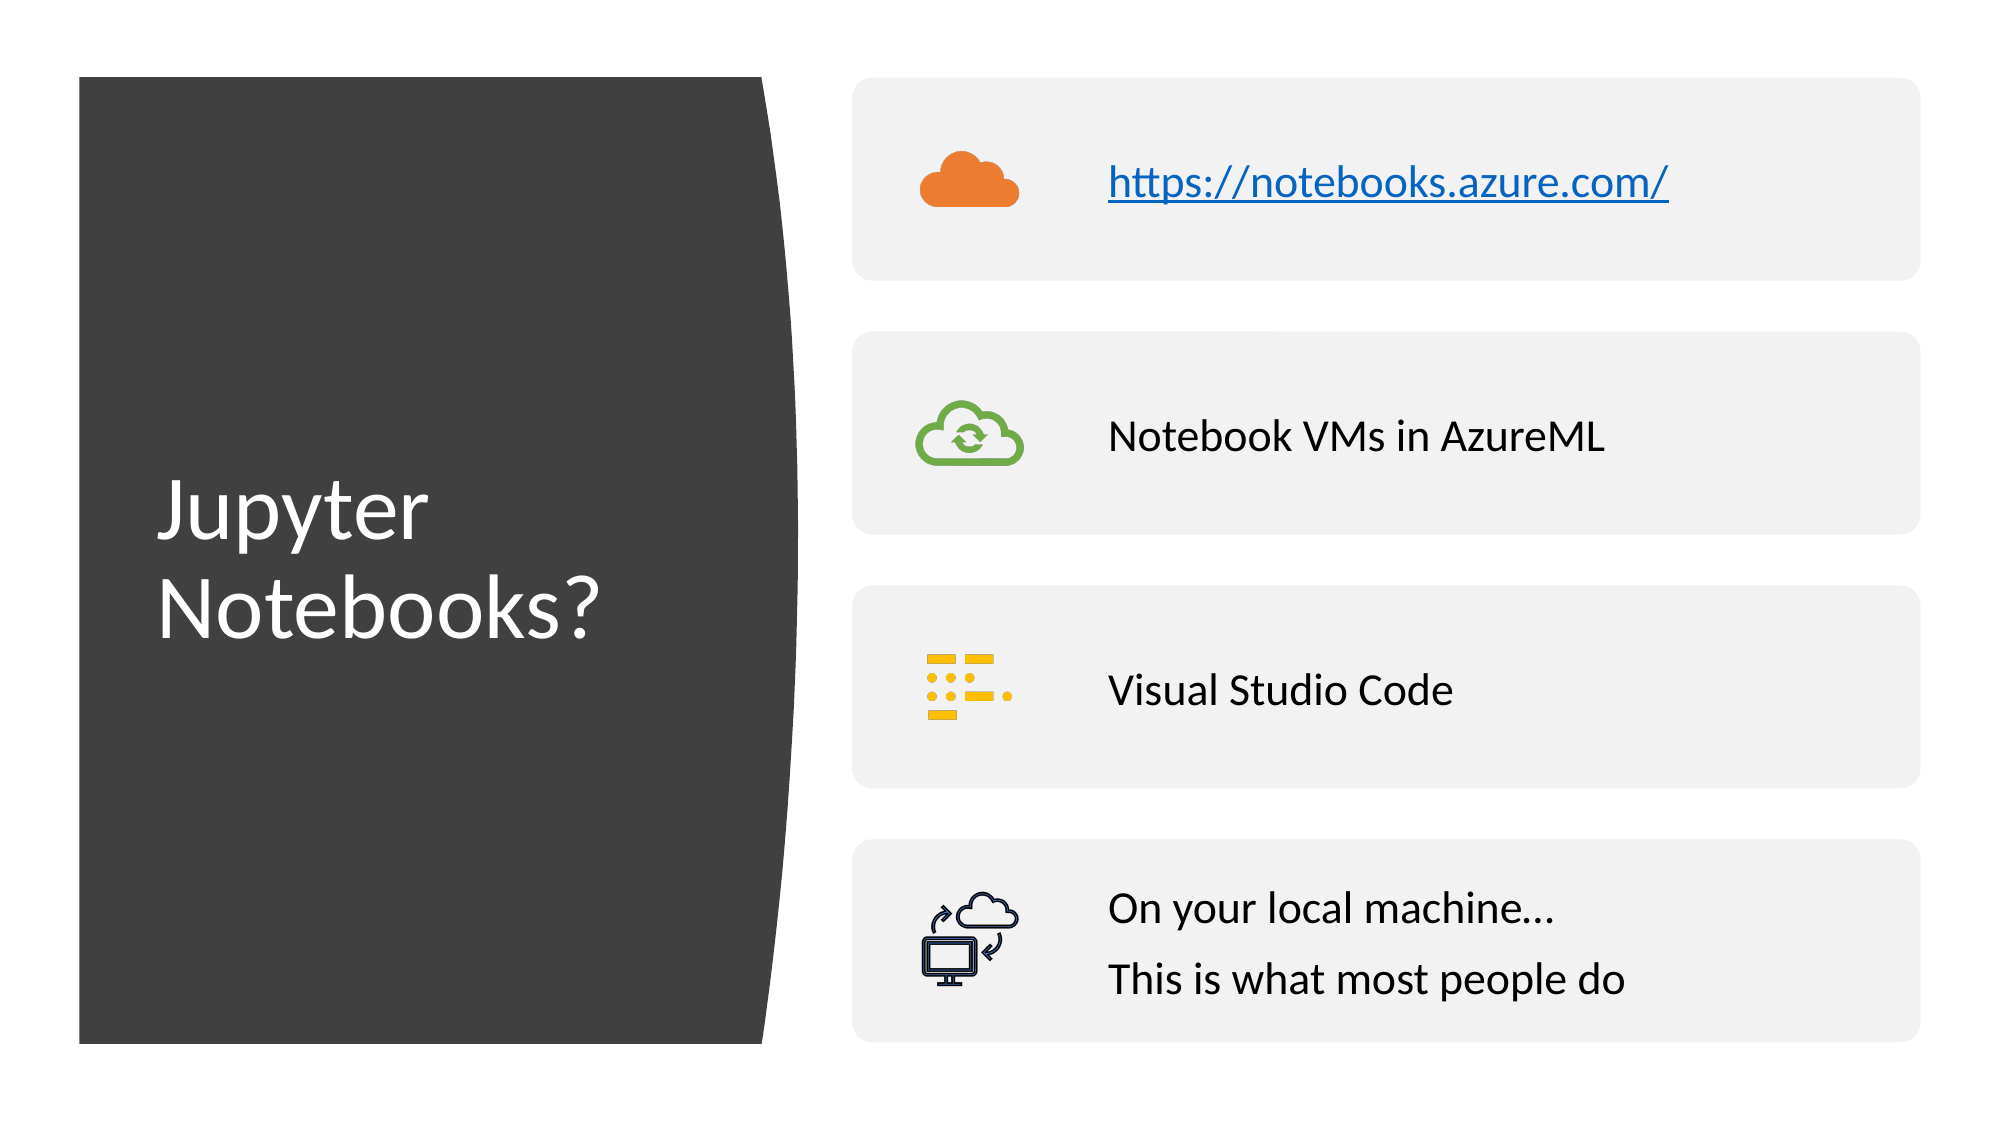

https://notebooks.azure.com/
Notebook VMs in AzureML
Visual Studio Code
On your local machine…
This is what most people do

# Jupyter Notebooks?